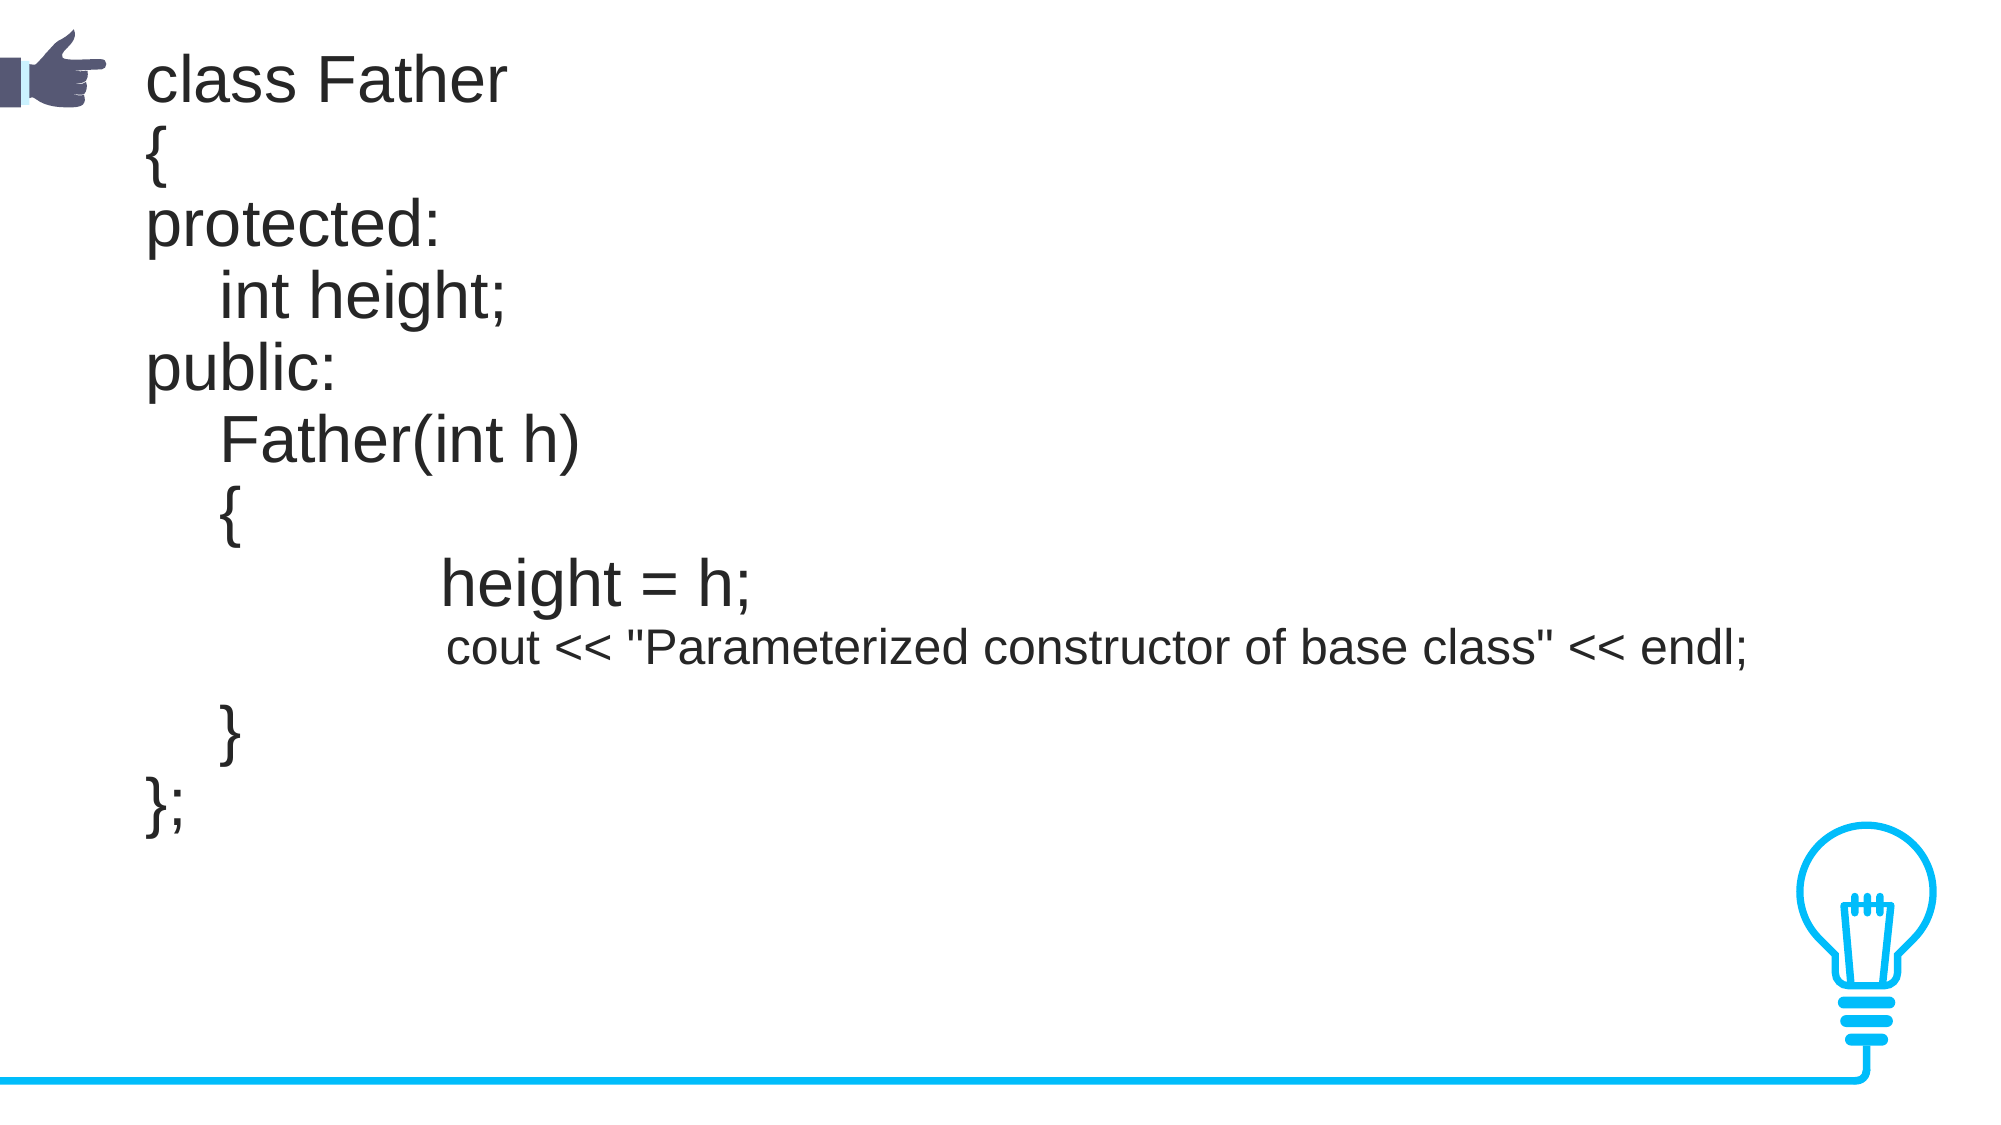

class Father
{
protected:
    int height;
public:
    Father(int h)
    {
                height = h;
		cout << "Parameterized constructor of base class" << endl;
    }
};